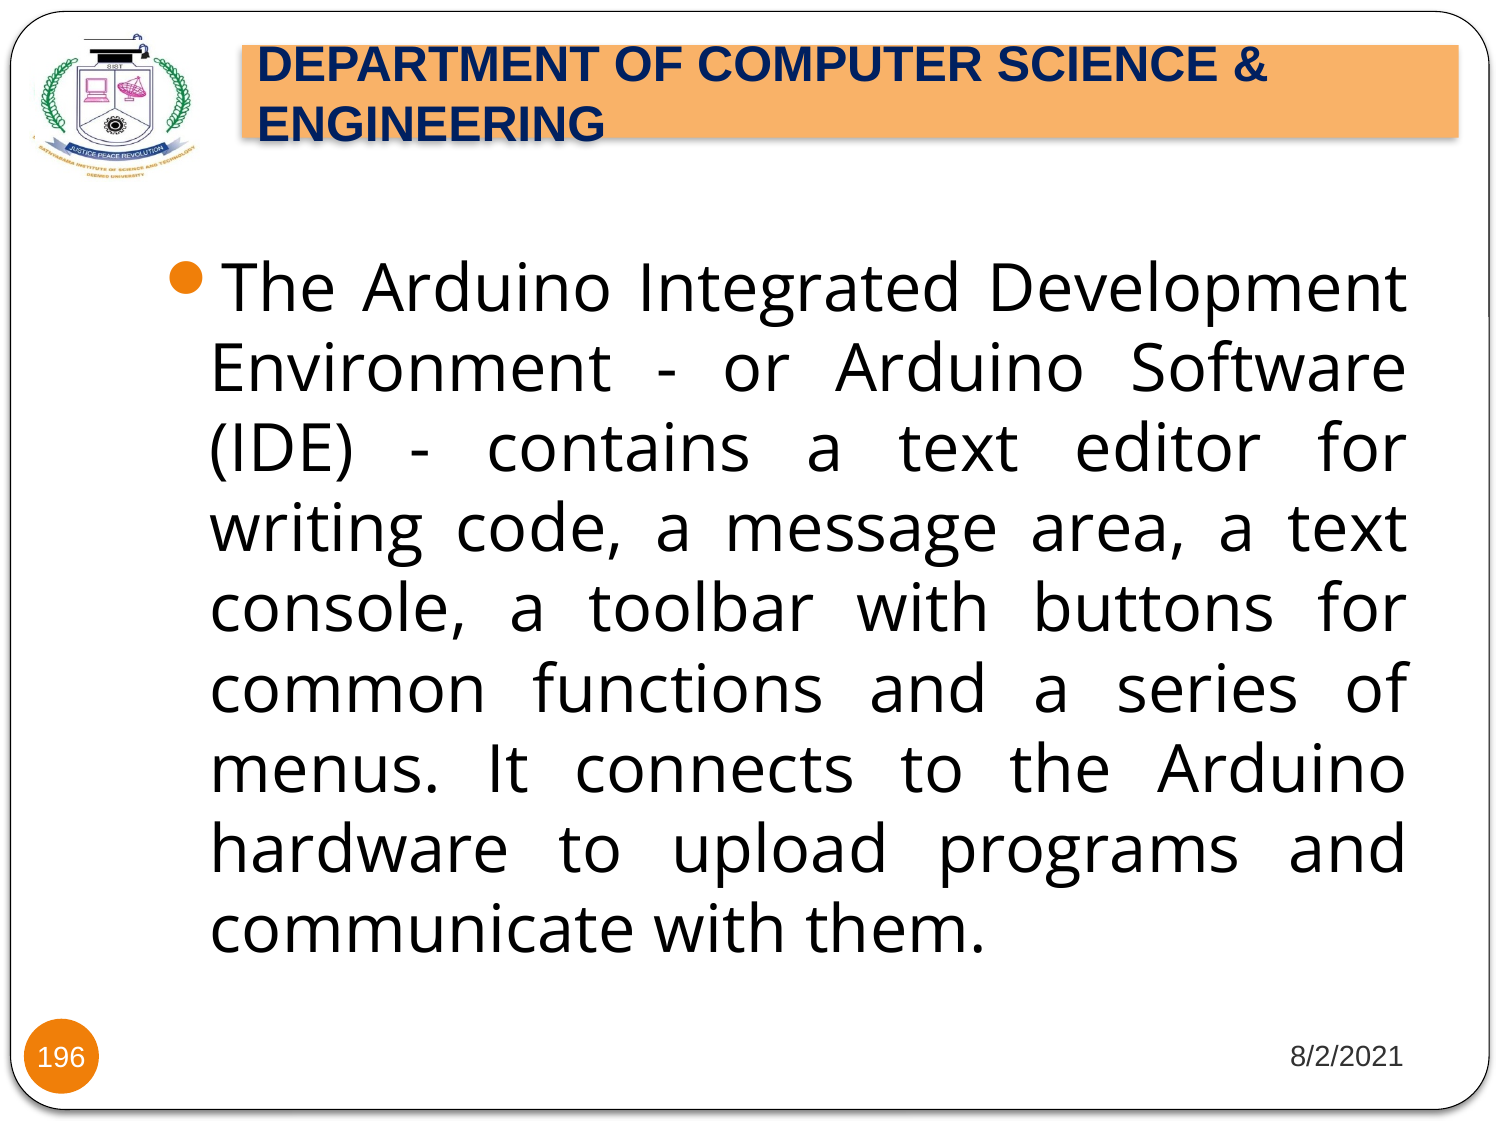

The Arduino Integrated Development Environment - or Arduino Software (IDE) - contains a text editor for writing code, a message area, a text console, a toolbar with buttons for common functions and a series of menus. It connects to the Arduino hardware to upload programs and communicate with them.

8/2/2021
196